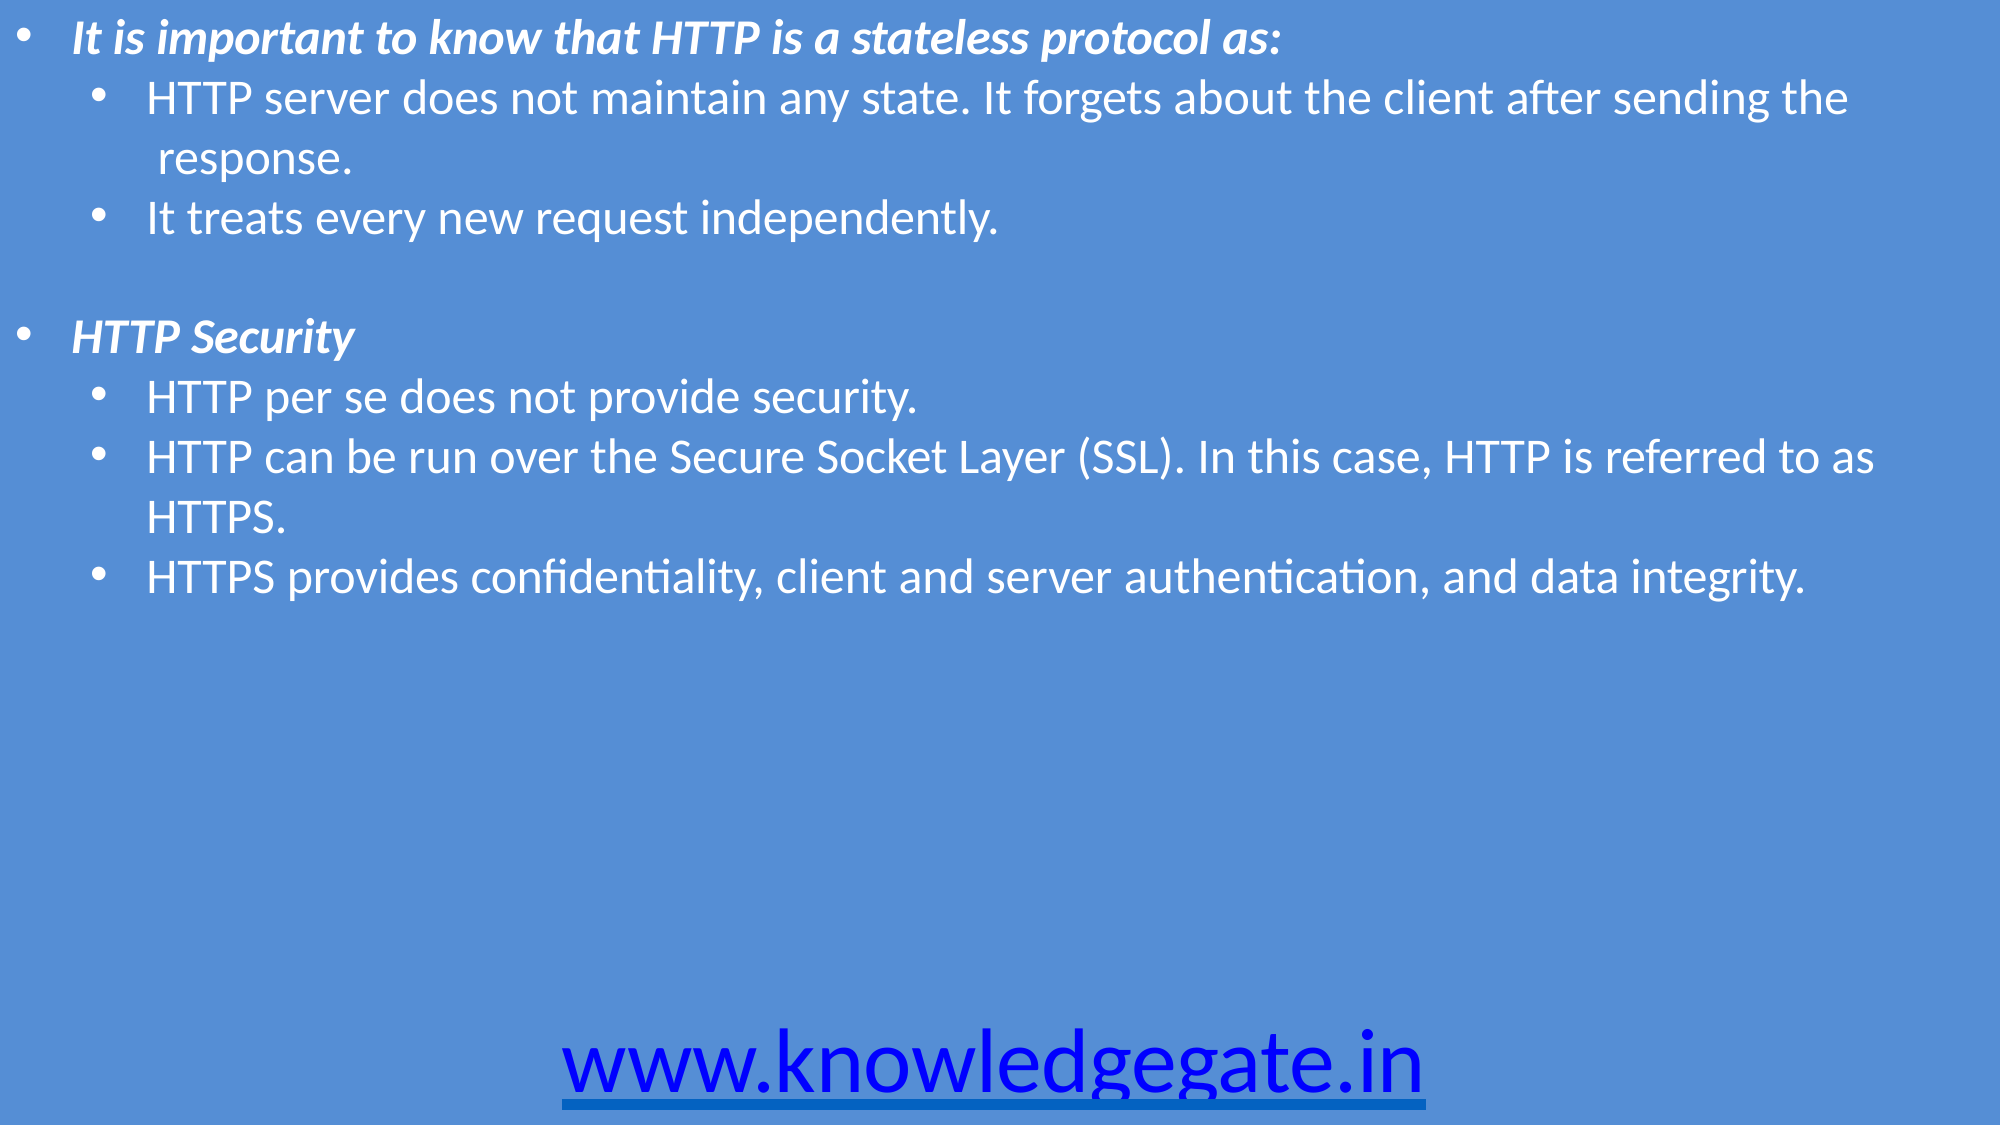

It is important to know that HTTP is a stateless protocol as:
HTTP server does not maintain any state. It forgets about the client after sending the  response.
It treats every new request independently.

HTTP Security
HTTP per se does not provide security.
HTTP can be run over the Secure Socket Layer (SSL). In this case, HTTP is referred to as  HTTPS.
HTTPS provides confidentiality, client and server authentication, and data integrity.
www.knowledgegate.in